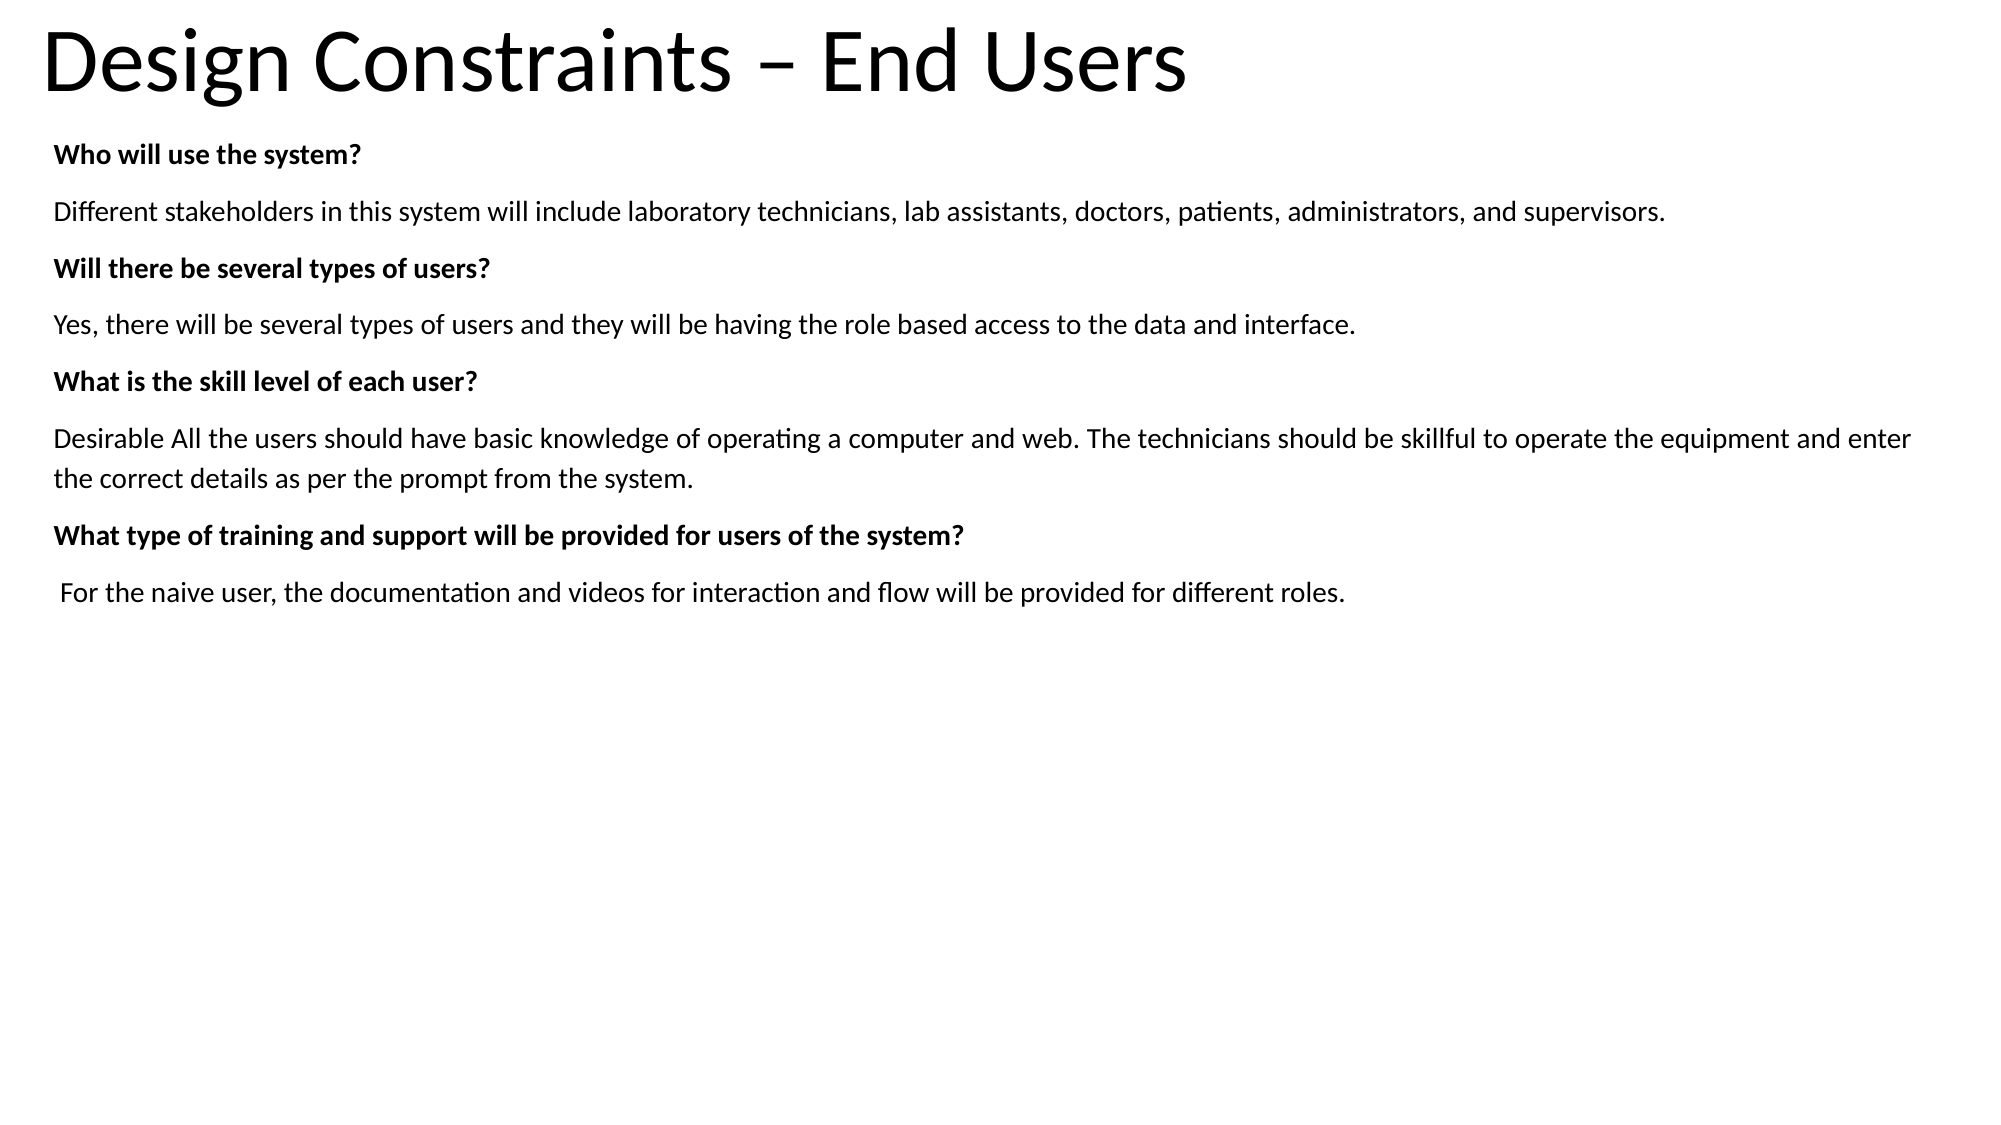

# Design Constraints – End Users
Who will use the system?
Different stakeholders in this system will include laboratory technicians, lab assistants, doctors, patients, administrators, and supervisors.
Will there be several types of users?
Yes, there will be several types of users and they will be having the role based access to the data and interface.
What is the skill level of each user?
Desirable All the users should have basic knowledge of operating a computer and web. The technicians should be skillful to operate the equipment and enter the correct details as per the prompt from the system.
What type of training and support will be provided for users of the system?
 For the naive user, the documentation and videos for interaction and flow will be provided for different roles.